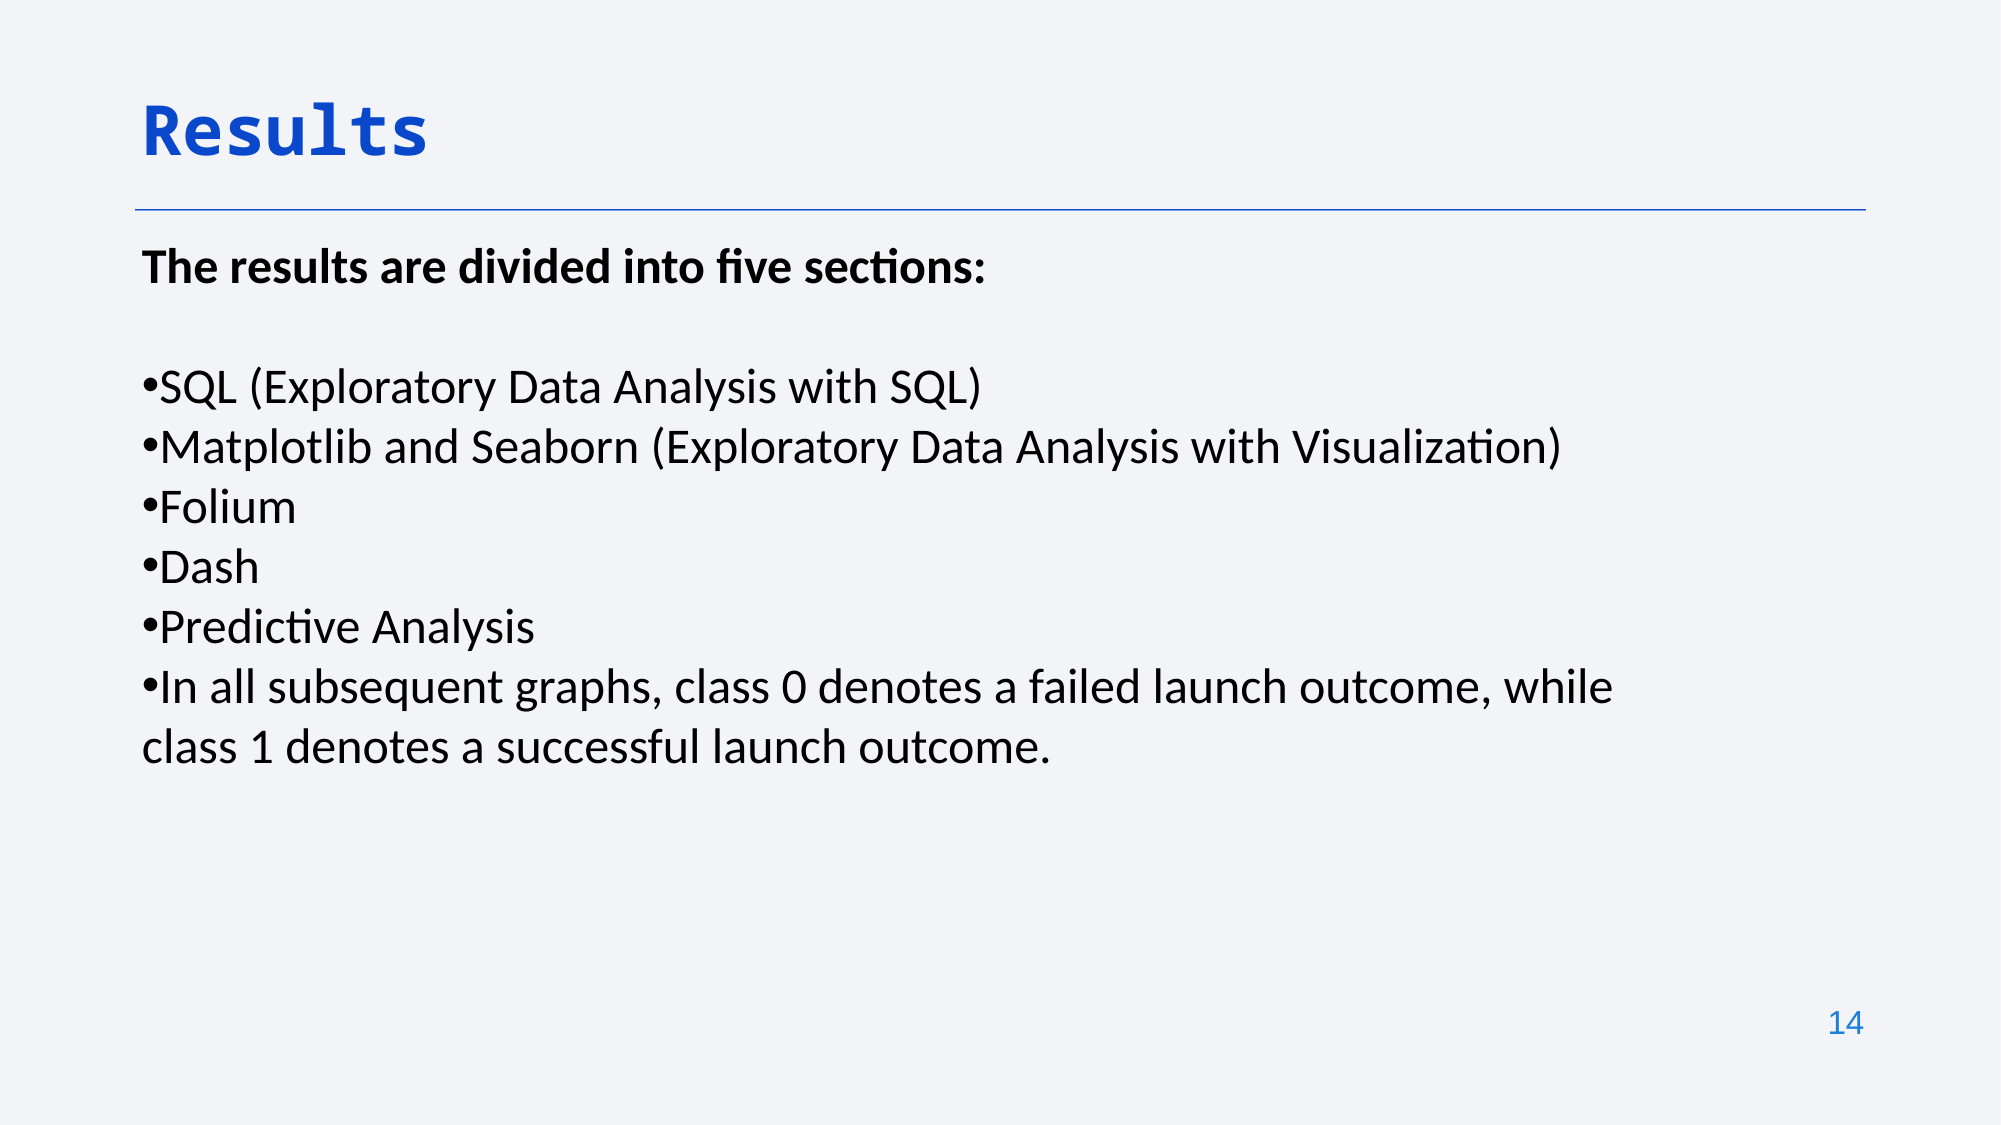

Results
The results are divided into five sections:

SQL (Exploratory Data Analysis with SQL)
Matplotlib and Seaborn (Exploratory Data Analysis with Visualization)
Folium
Dash
Predictive Analysis
In all subsequent graphs, class 0 denotes a failed launch outcome, while class 1 denotes a successful launch outcome.

14